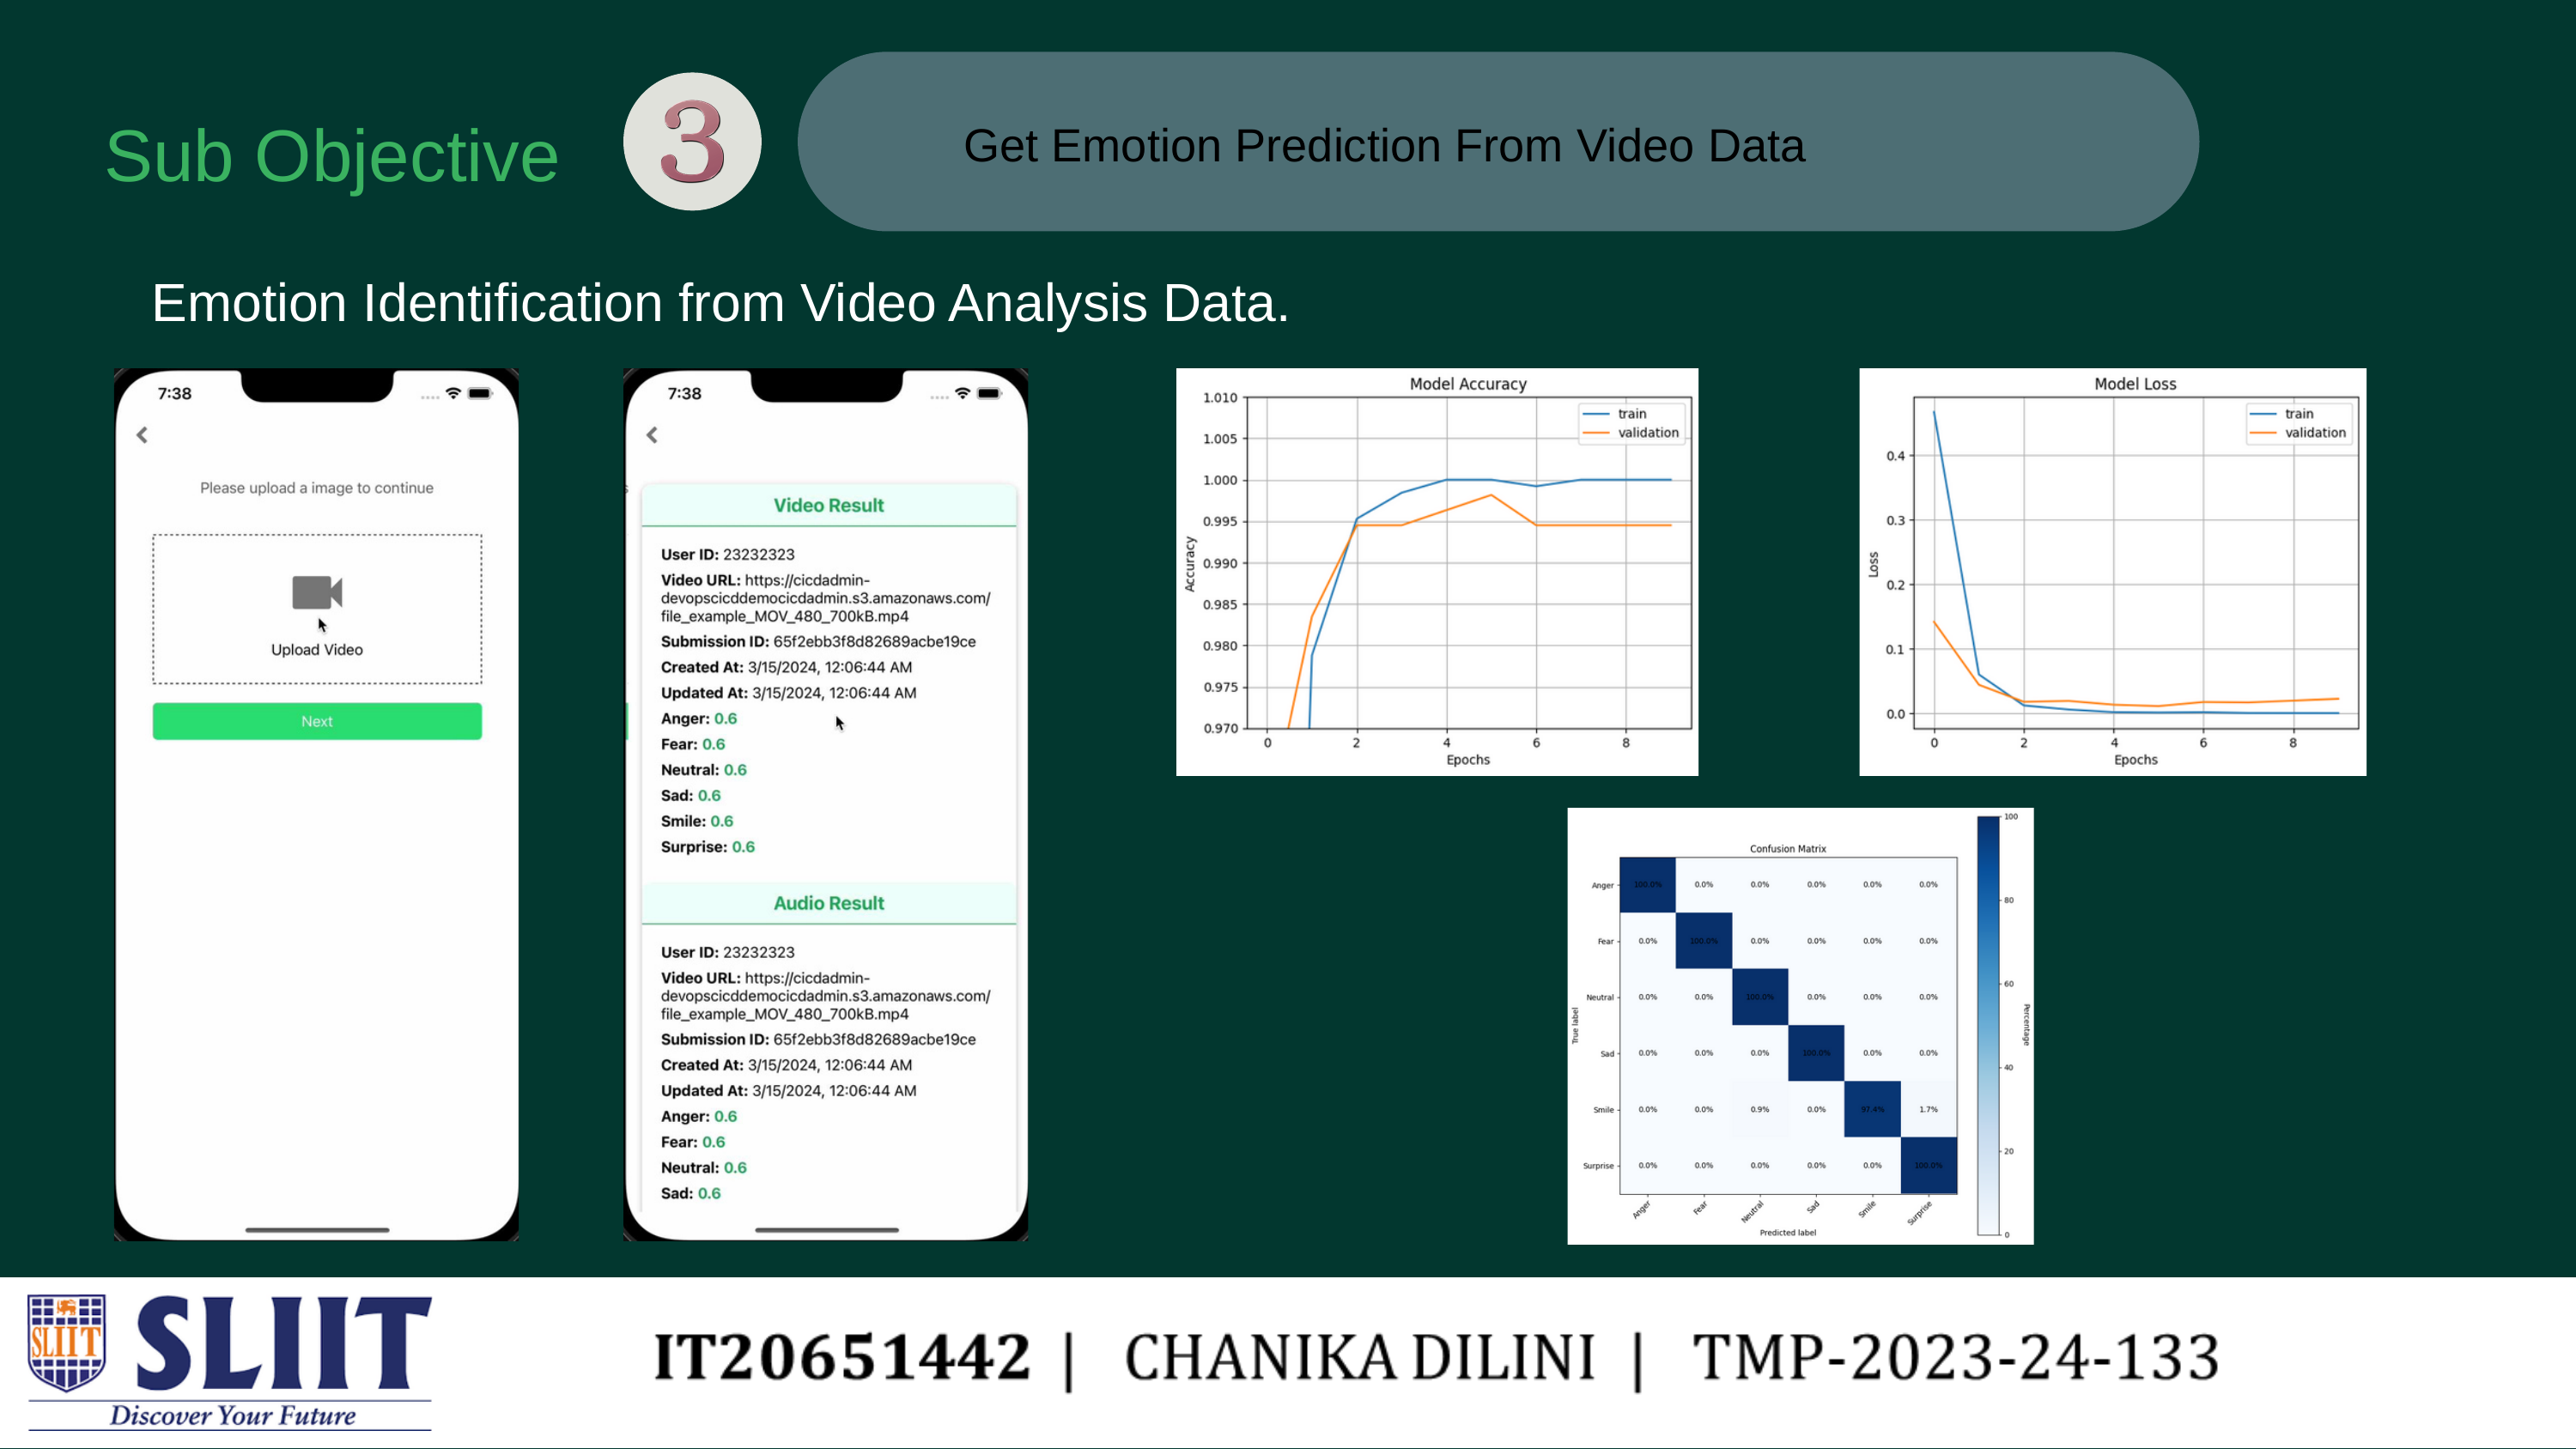

Sub Objective

Get Emotion Prediction From Video Data
Emotion Identification from Video Analysis Data.